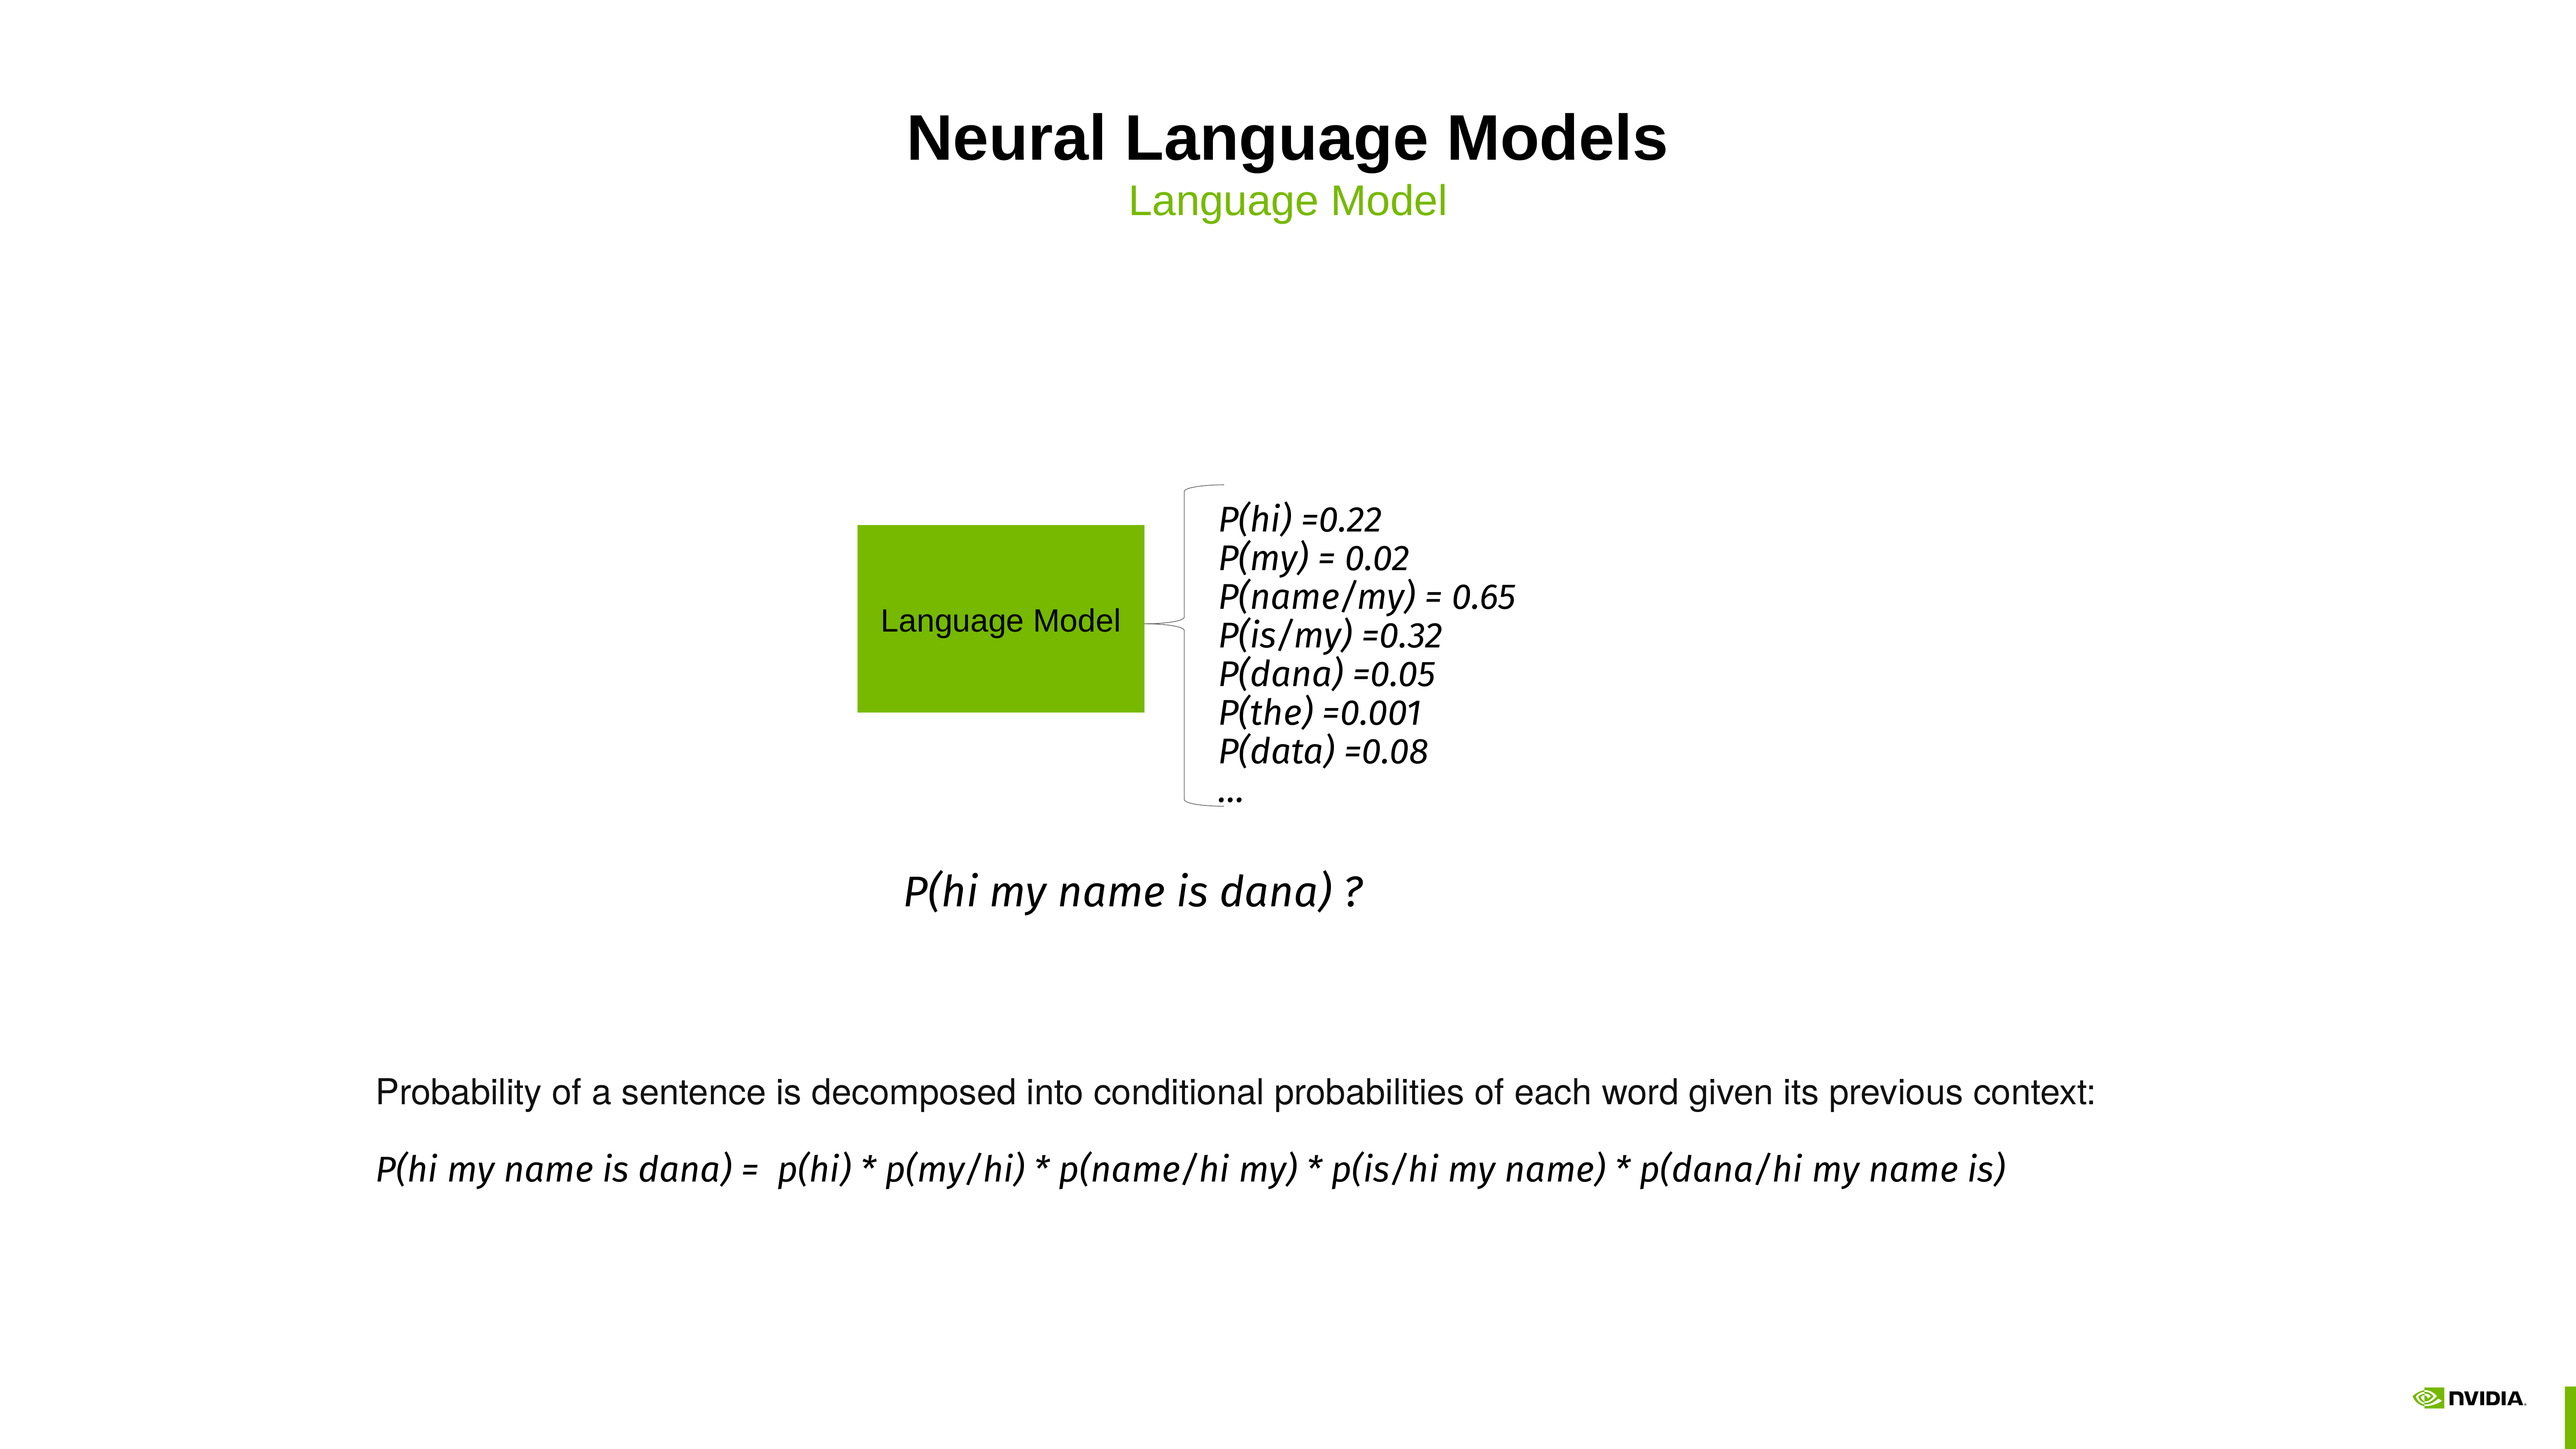

# Neural Language Models
Language Model

P(hi) =0.22
P(my) = 0.02
P(name/my) = 0.65
P(is/my) =0.32
P(dana) =0.05
P(the) =0.001
P(data) =0.08
…
Language Model
P(hi my name is dana) ?

Probability of a sentence is decomposed into conditional probabilities of each word given its previous context:

P(hi my name is dana) =  p(hi) * p(my/hi) * p(name/hi my) * p(is/hi my name) * p(dana/hi my name is)